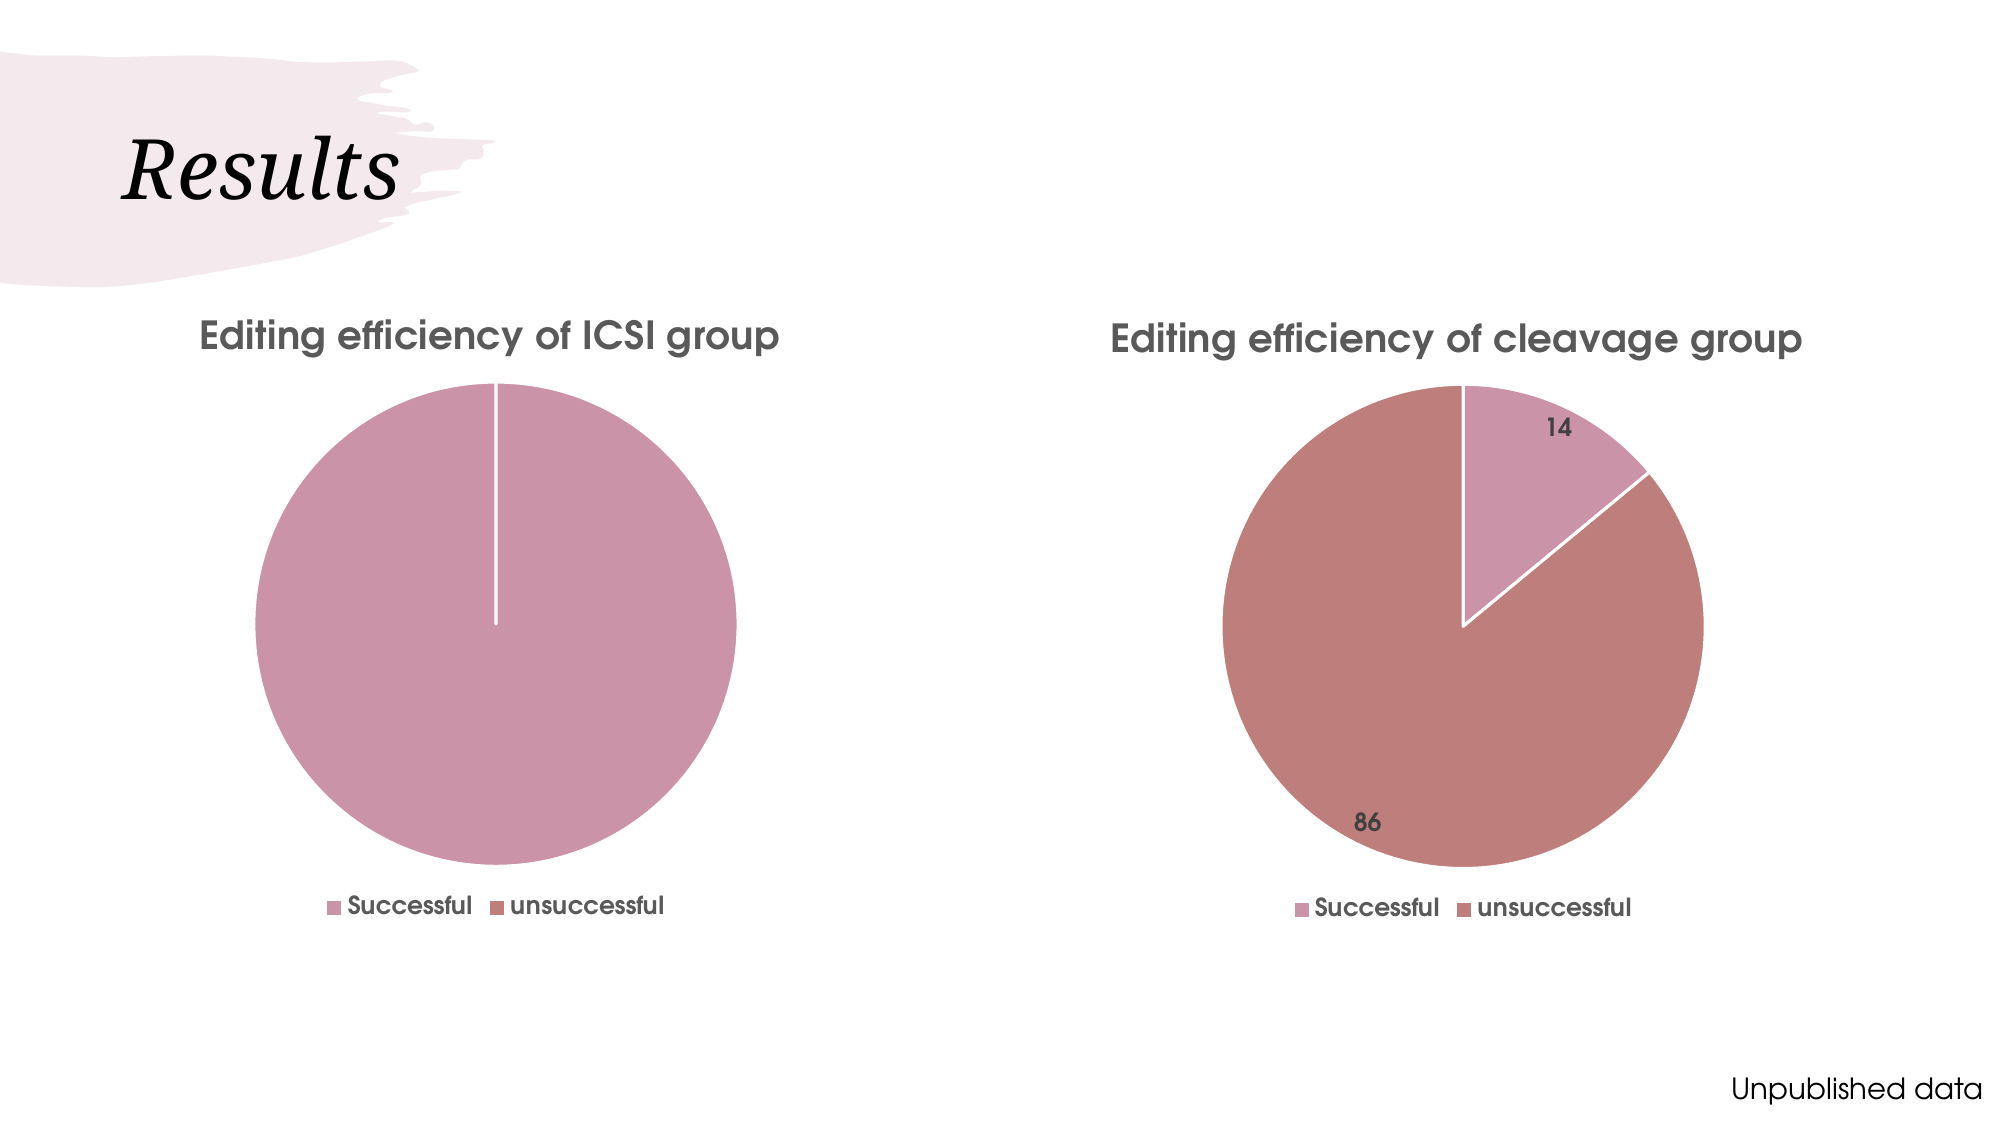

# Results

### Chart: Editing efficiency of ICSI group

| Category | Editing efficiency  |
|---|---|
| Successful | 100.0 |
| unsuccessful | 0.0 |

### Chart: Editing efficiency of cleavage group

| Category | Editing efficiency  |
|---|---|
| Successful | 14.0 |
| unsuccessful | 86.0 |
Unpublished data